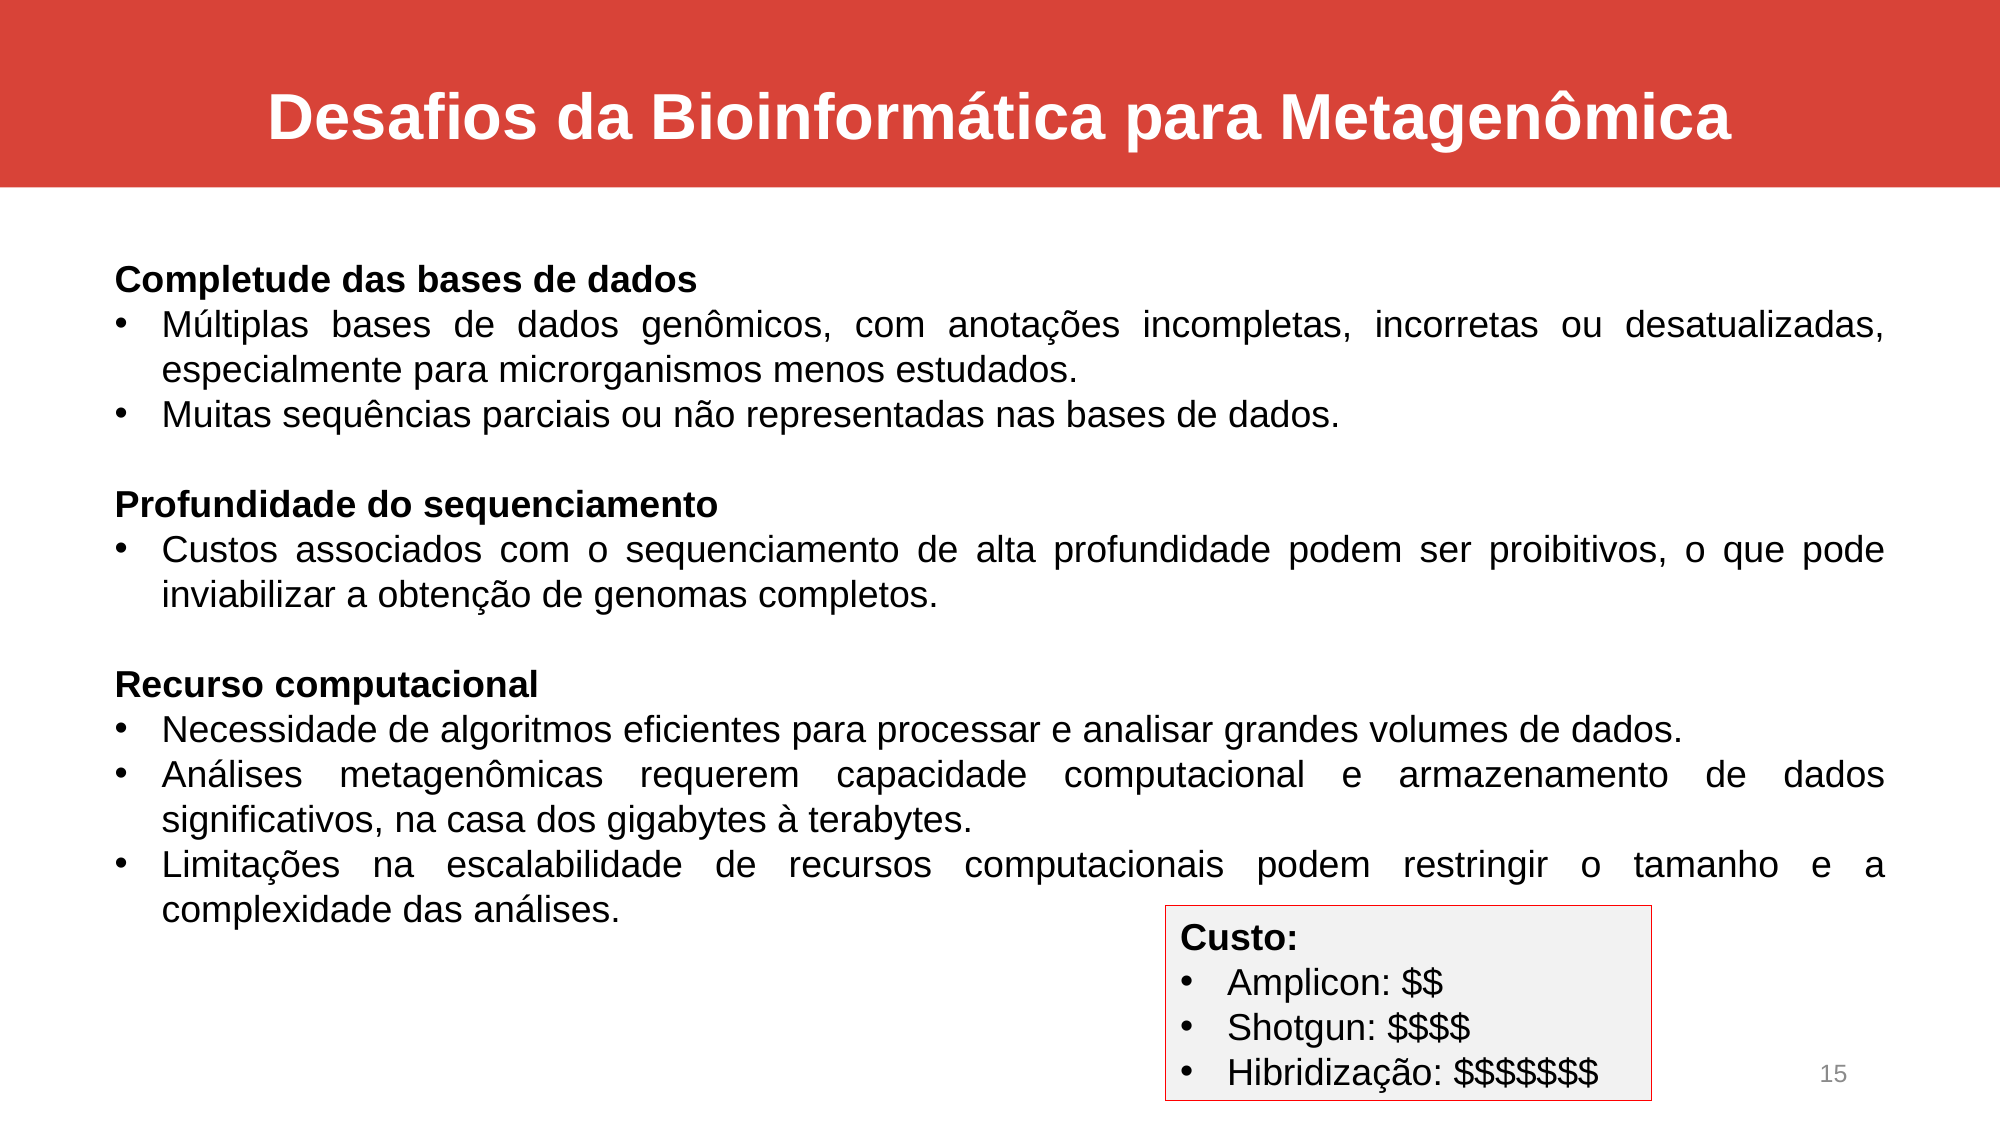

Desafios da Bioinformática para Metagenômica
Completude das bases de dados
Múltiplas bases de dados genômicos, com anotações incompletas, incorretas ou desatualizadas, especialmente para microrganismos menos estudados.
Muitas sequências parciais ou não representadas nas bases de dados.

Profundidade do sequenciamento
Custos associados com o sequenciamento de alta profundidade podem ser proibitivos, o que pode inviabilizar a obtenção de genomas completos.

Recurso computacional
Necessidade de algoritmos eficientes para processar e analisar grandes volumes de dados.
Análises metagenômicas requerem capacidade computacional e armazenamento de dados significativos, na casa dos gigabytes à terabytes.
Limitações na escalabilidade de recursos computacionais podem restringir o tamanho e a complexidade das análises.
Custo:
Amplicon: $$
Shotgun: $$$$
Hibridização: $$$$$$$
15